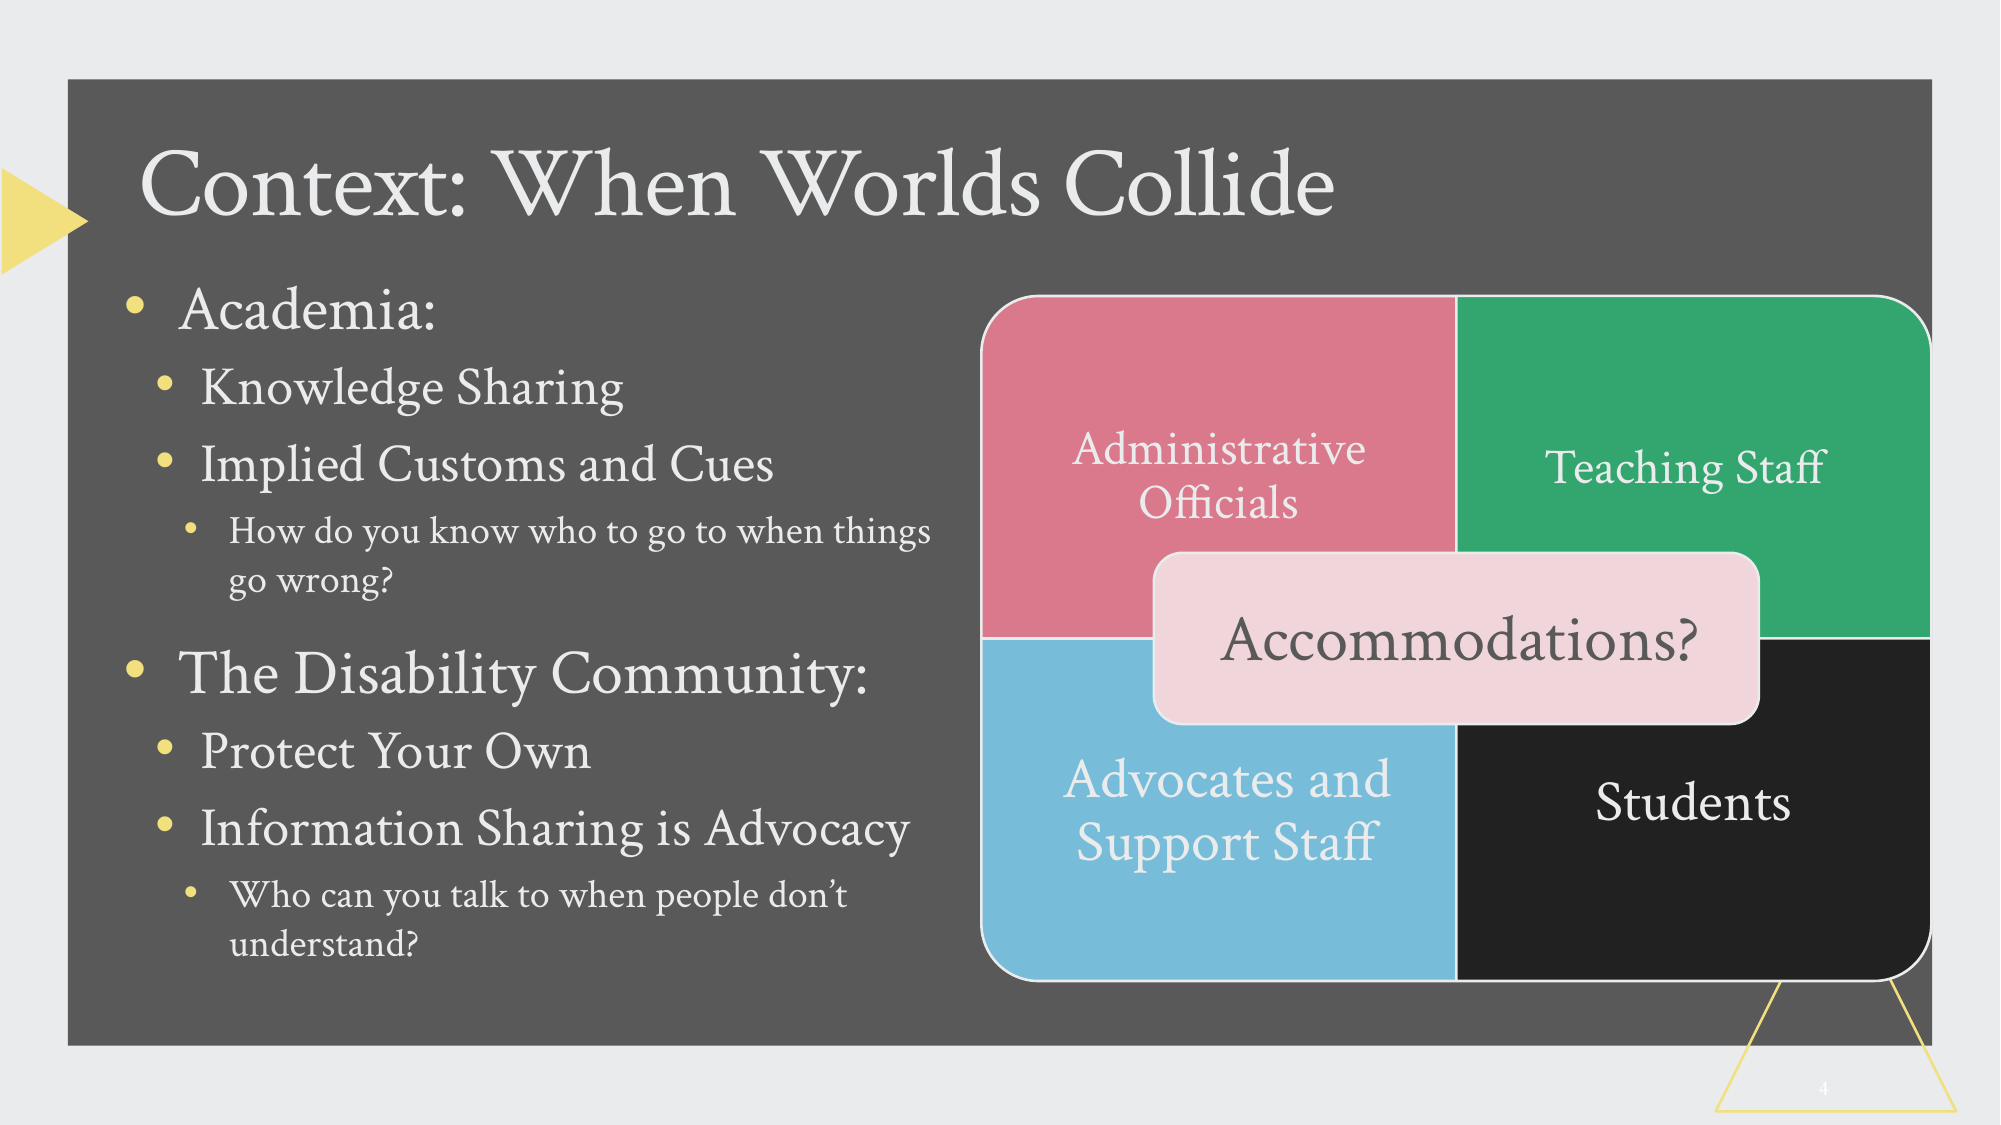

# Context: When Worlds Collide
Academia:
Knowledge Sharing
Implied Customs and Cues
How do you know who to go to when things go wrong?
The Disability Community:
Protect Your Own
Information Sharing is Advocacy
Who can you talk to when people don’t understand?

Administrative Officials
Teaching Staff
Advocates and Support Staff
Students
Accommodations?
4